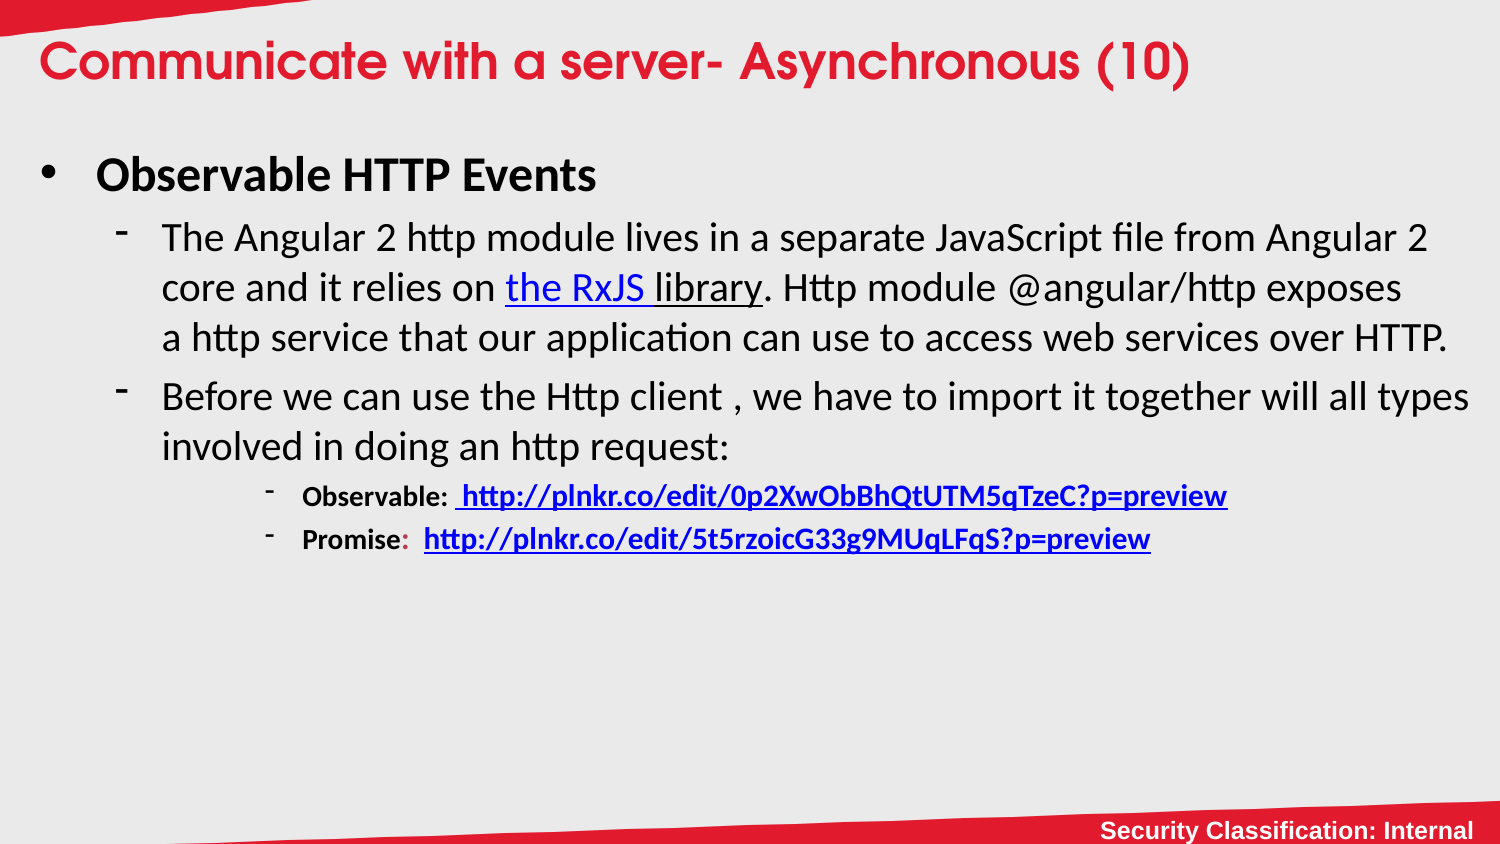

# Communicate with a server- Asynchronous (10)
Observable HTTP Events
The Angular 2 http module lives in a separate JavaScript file from Angular 2 core and it relies on the RxJS library. Http module @angular/http exposes a http service that our application can use to access web services over HTTP.
Before we can use the Http client , we have to import it together will all types involved in doing an http request:
Observable:  http://plnkr.co/edit/0p2XwObBhQtUTM5qTzeC?p=preview
Promise:  http://plnkr.co/edit/5t5rzoicG33g9MUqLFqS?p=preview